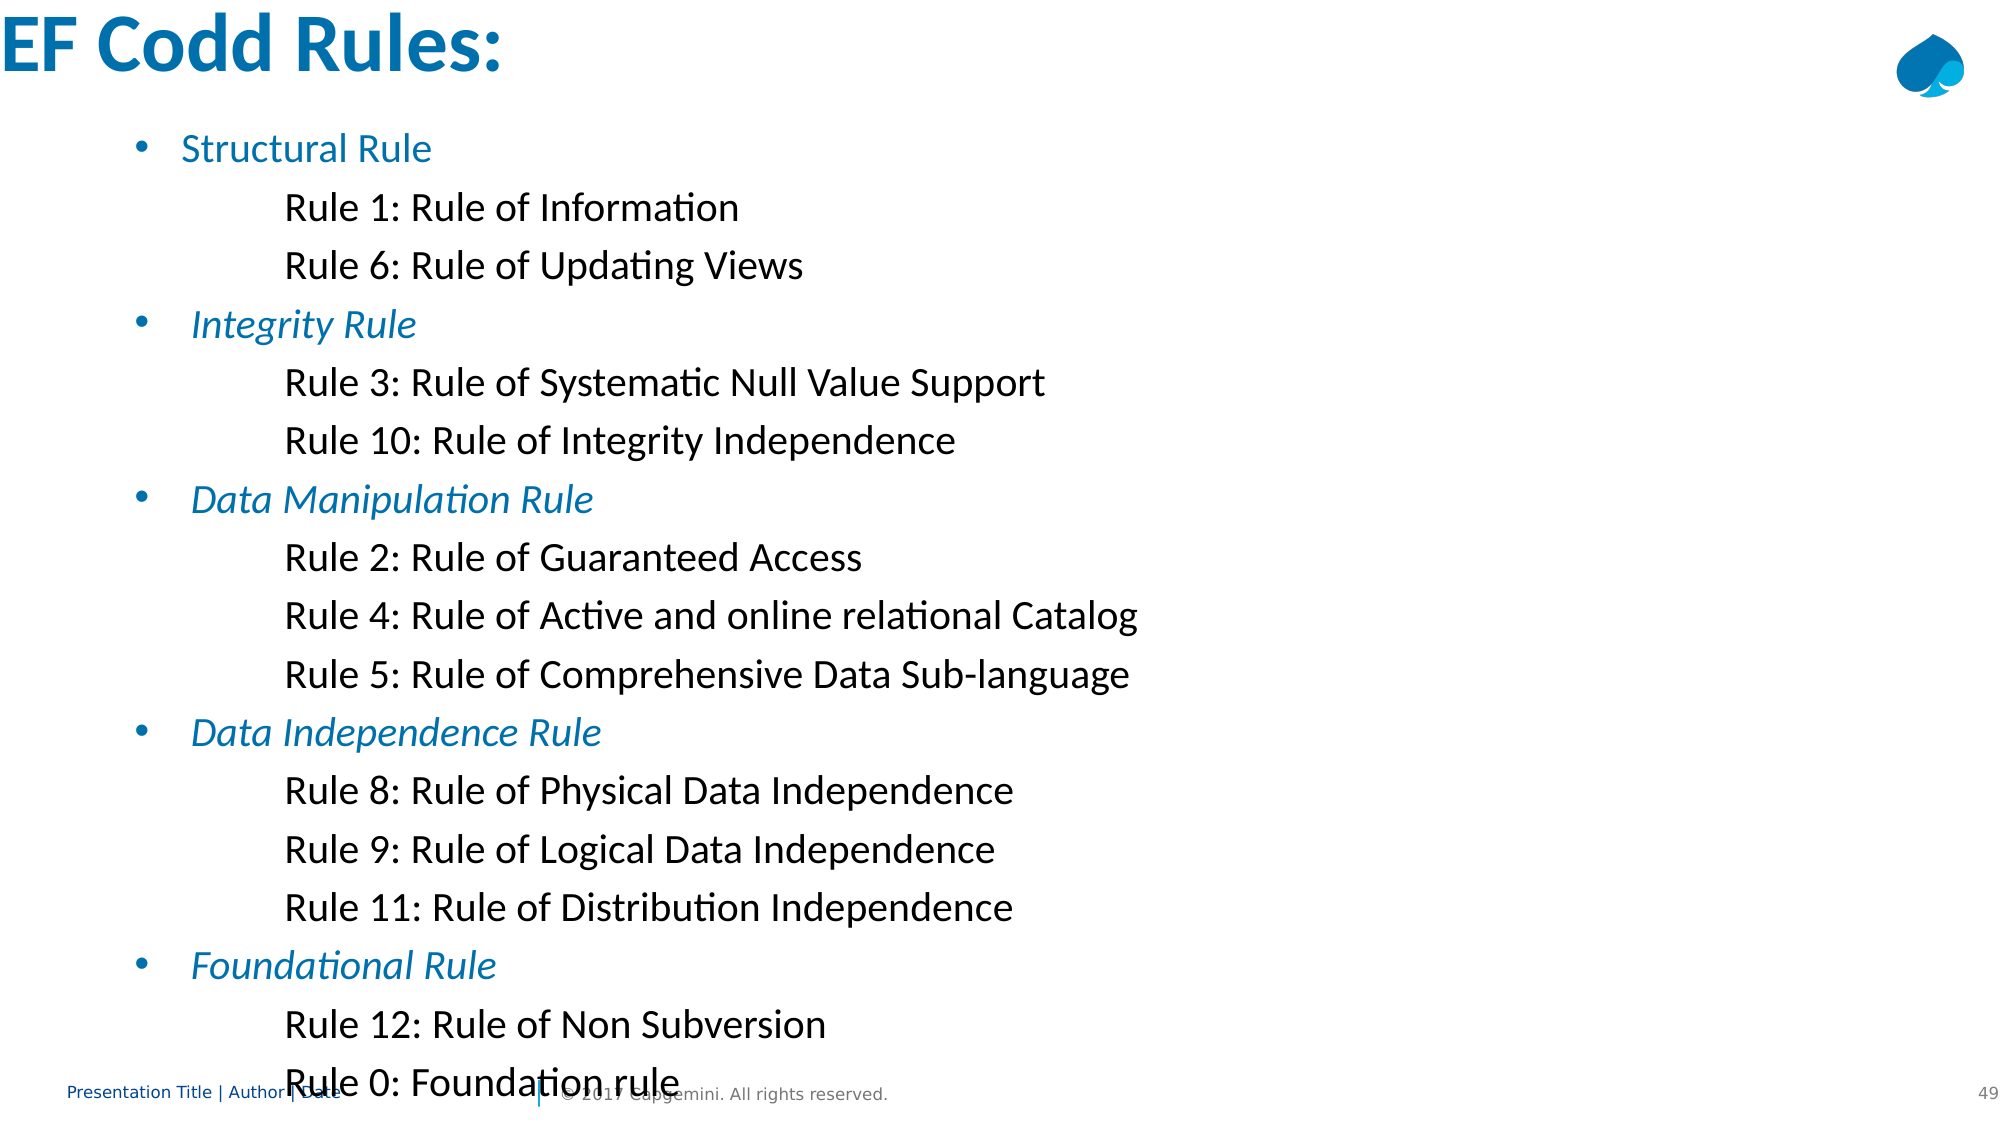

EF Codd Rules:
Structural Rule
	Rule 1: Rule of Information
	Rule 6: Rule of Updating Views
Integrity Rule
	Rule 3: Rule of Systematic Null Value Support
	Rule 10: Rule of Integrity Independence
Data Manipulation Rule
	Rule 2: Rule of Guaranteed Access
	Rule 4: Rule of Active and online relational Catalog
	Rule 5: Rule of Comprehensive Data Sub-language
Data Independence Rule
	Rule 8: Rule of Physical Data Independence
	Rule 9: Rule of Logical Data Independence
	Rule 11: Rule of Distribution Independence
Foundational Rule
	Rule 12: Rule of Non Subversion
	Rule 0: Foundation rule